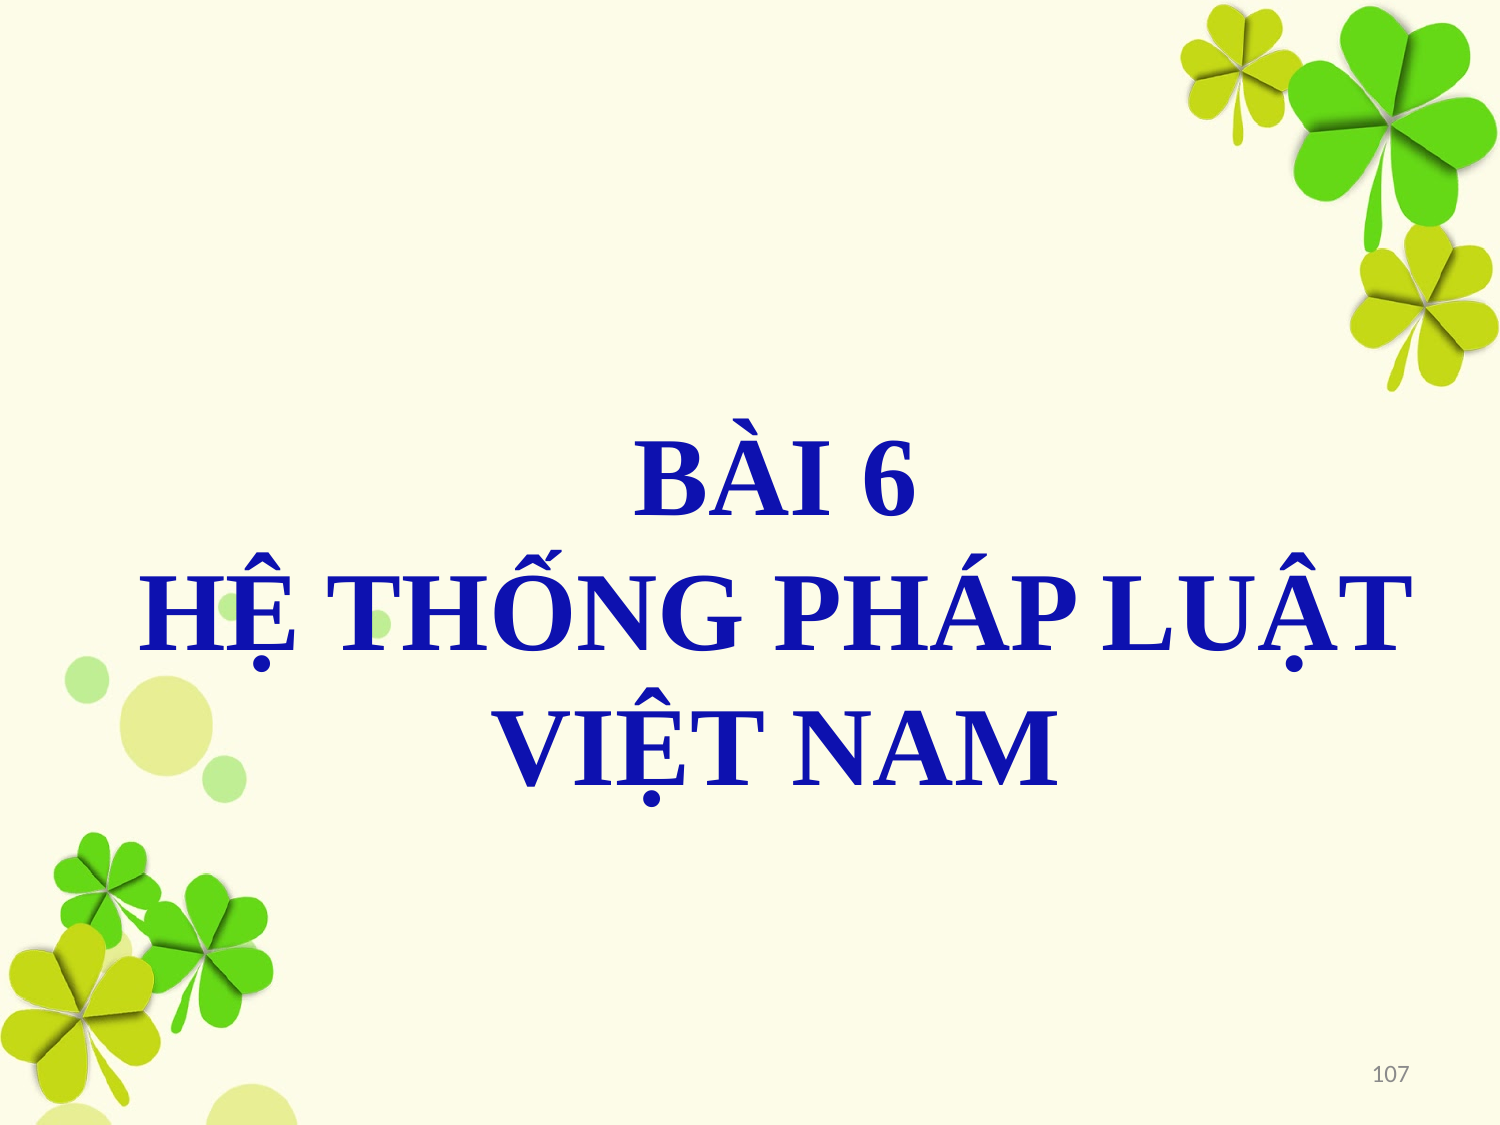

Bài 6
Hệ thống pháp luật Việt Nam
107